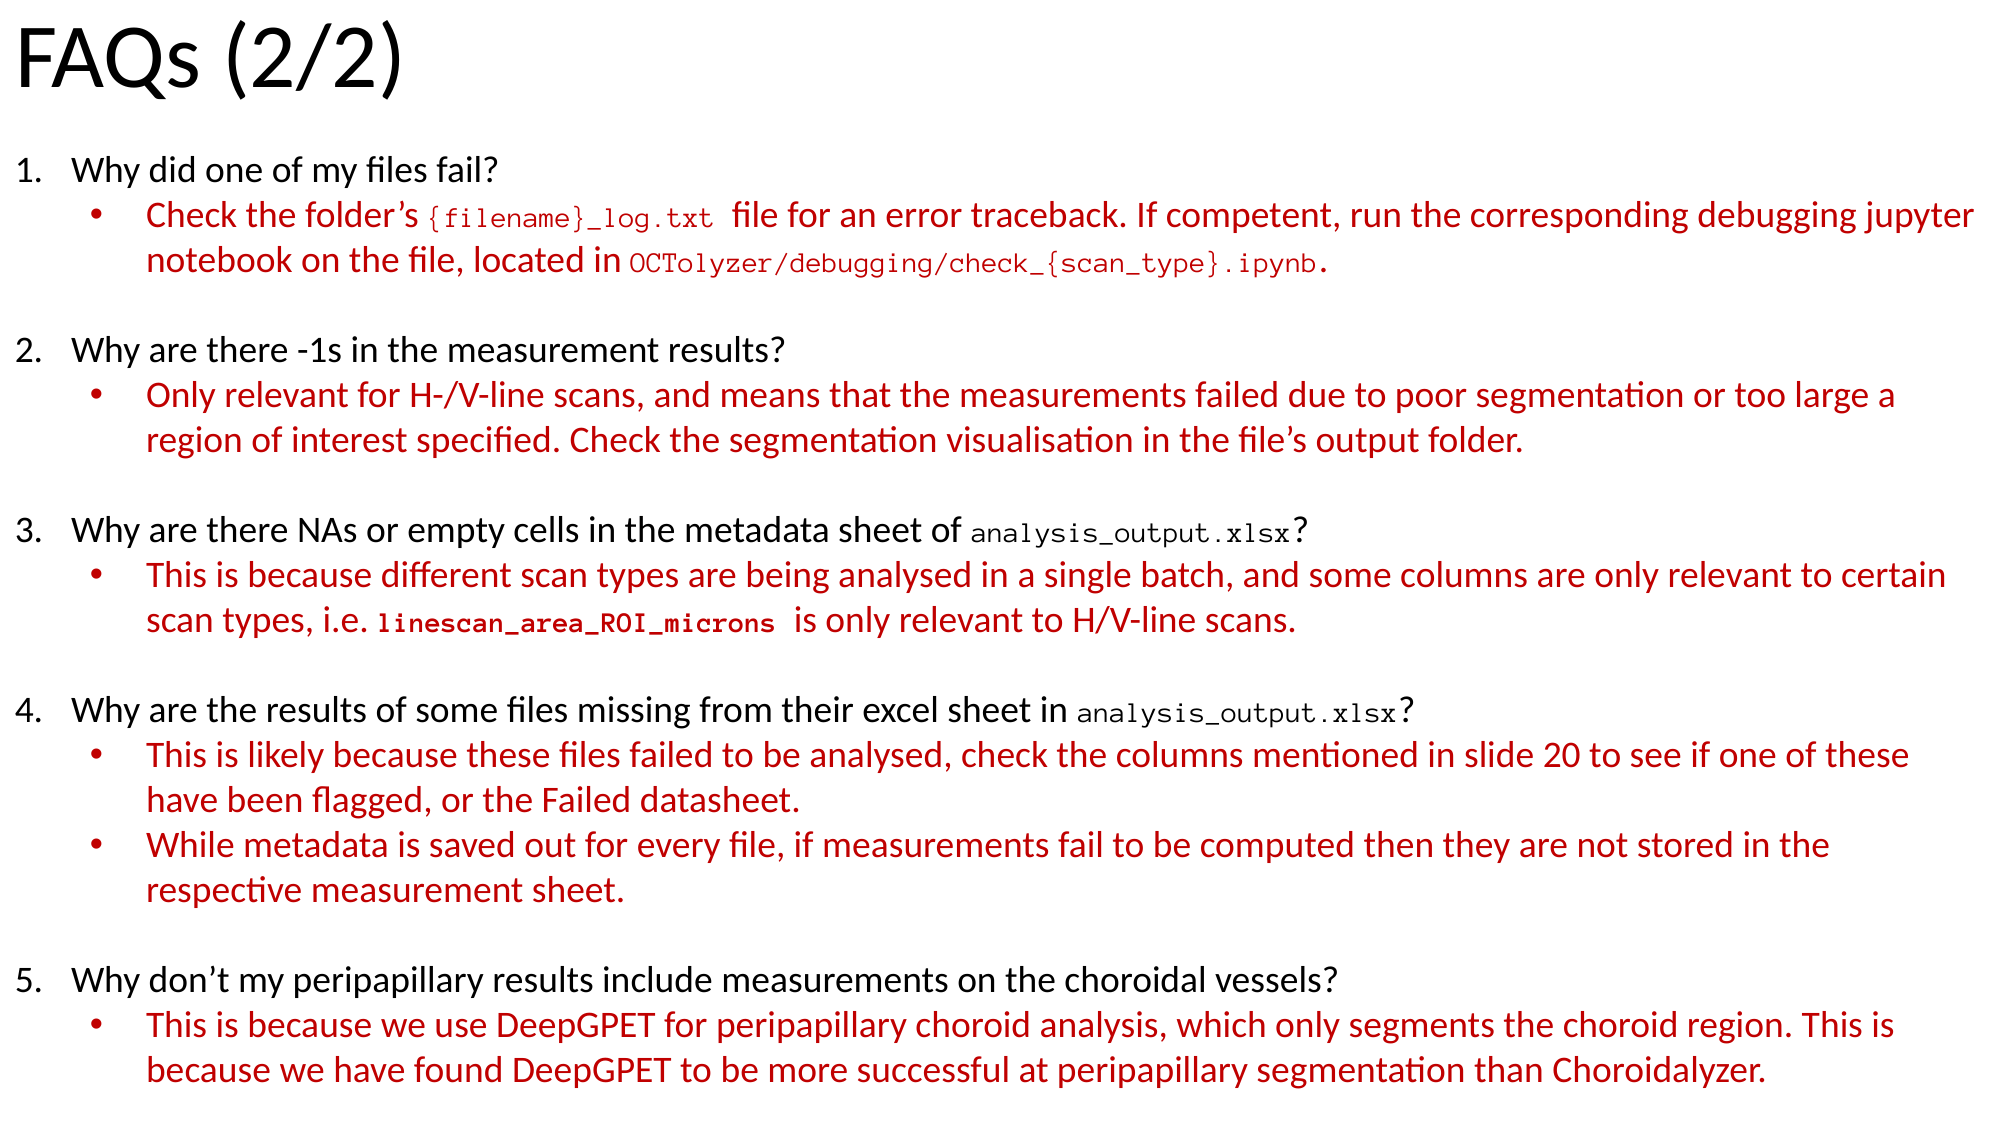

# FAQs (2/2)
Why did one of my files fail?
Check the folder’s {filename}_log.txt file for an error traceback. If competent, run the corresponding debugging jupyter notebook on the file, located in OCTolyzer/debugging/check_{scan_type}.ipynb.
Why are there -1s in the measurement results?
Only relevant for H-/V-line scans, and means that the measurements failed due to poor segmentation or too large a region of interest specified. Check the segmentation visualisation in the file’s output folder.
Why are there NAs or empty cells in the metadata sheet of analysis_output.xlsx?
This is because different scan types are being analysed in a single batch, and some columns are only relevant to certain scan types, i.e. linescan_area_ROI_microns is only relevant to H/V-line scans.
Why are the results of some files missing from their excel sheet in analysis_output.xlsx?
This is likely because these files failed to be analysed, check the columns mentioned in slide 20 to see if one of these have been flagged, or the Failed datasheet.
While metadata is saved out for every file, if measurements fail to be computed then they are not stored in the respective measurement sheet.

Why don’t my peripapillary results include measurements on the choroidal vessels?
This is because we use DeepGPET for peripapillary choroid analysis, which only segments the choroid region. This is because we have found DeepGPET to be more successful at peripapillary segmentation than Choroidalyzer.